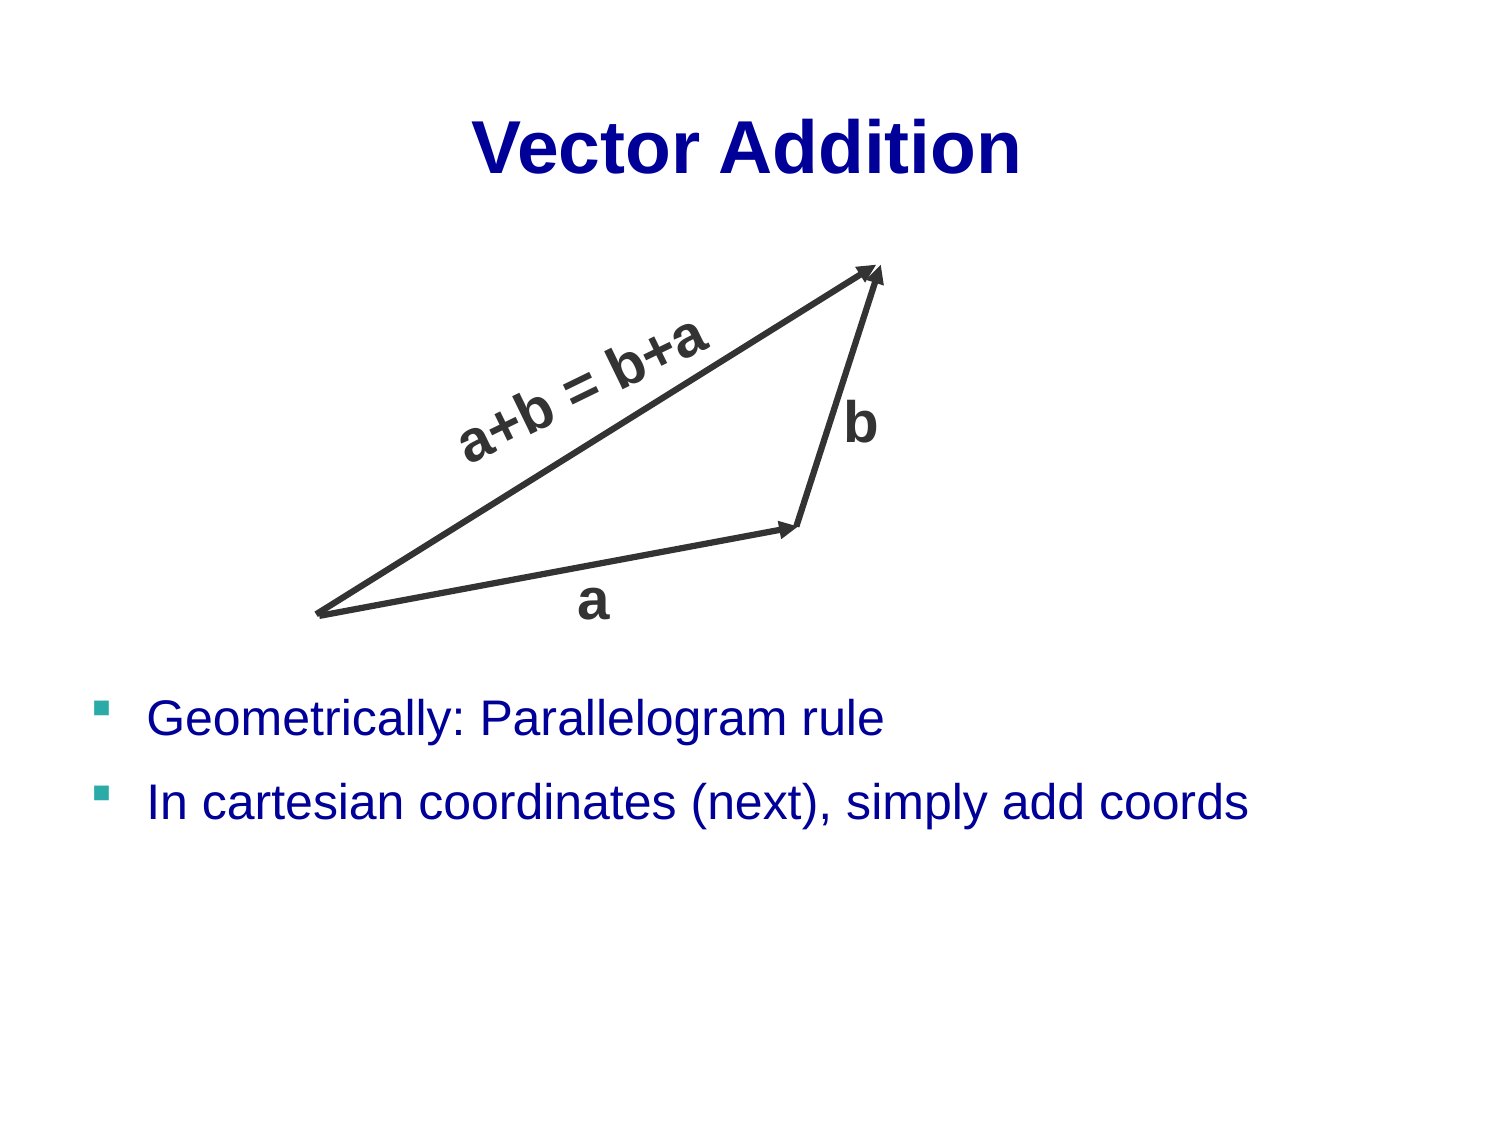

# Vector Addition

a+b = b+a
b

a
Geometrically: Parallelogram rule
In cartesian coordinates (next), simply add coords